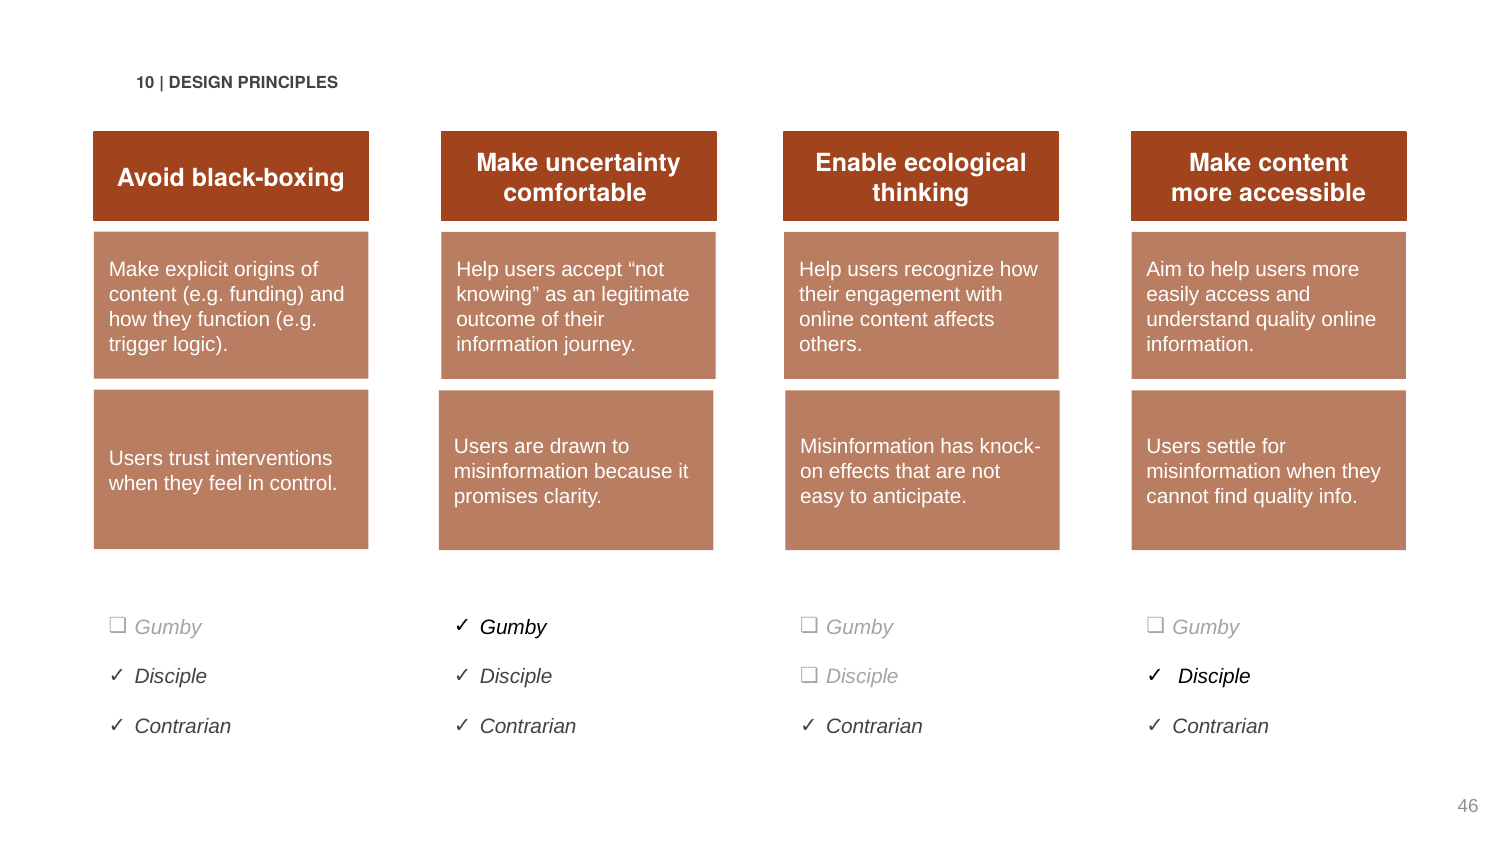

10 | DESIGN PRINCIPLES
Avoid black-boxing
Make uncertainty comfortable
Enable ecological thinking
Make content
more accessible
Make explicit origins of content (e.g. funding) and how they function (e.g. trigger logic).
Help users recognize how their engagement with online content affects others.
Aim to help users more easily access and understand quality online information.
Help users accept “not knowing” as an legitimate outcome of their information journey.
Users trust interventions when they feel in control.
Users are drawn to misinformation because it promises clarity.
Misinformation has knock- on effects that are not easy to anticipate.
Users settle for misinformation when they cannot find quality info.
Gumby
Disciple
Contrarian
Gumby
Disciple
Contrarian
Gumby
Disciple
Contrarian
Gumby
 Disciple
Contrarian
46